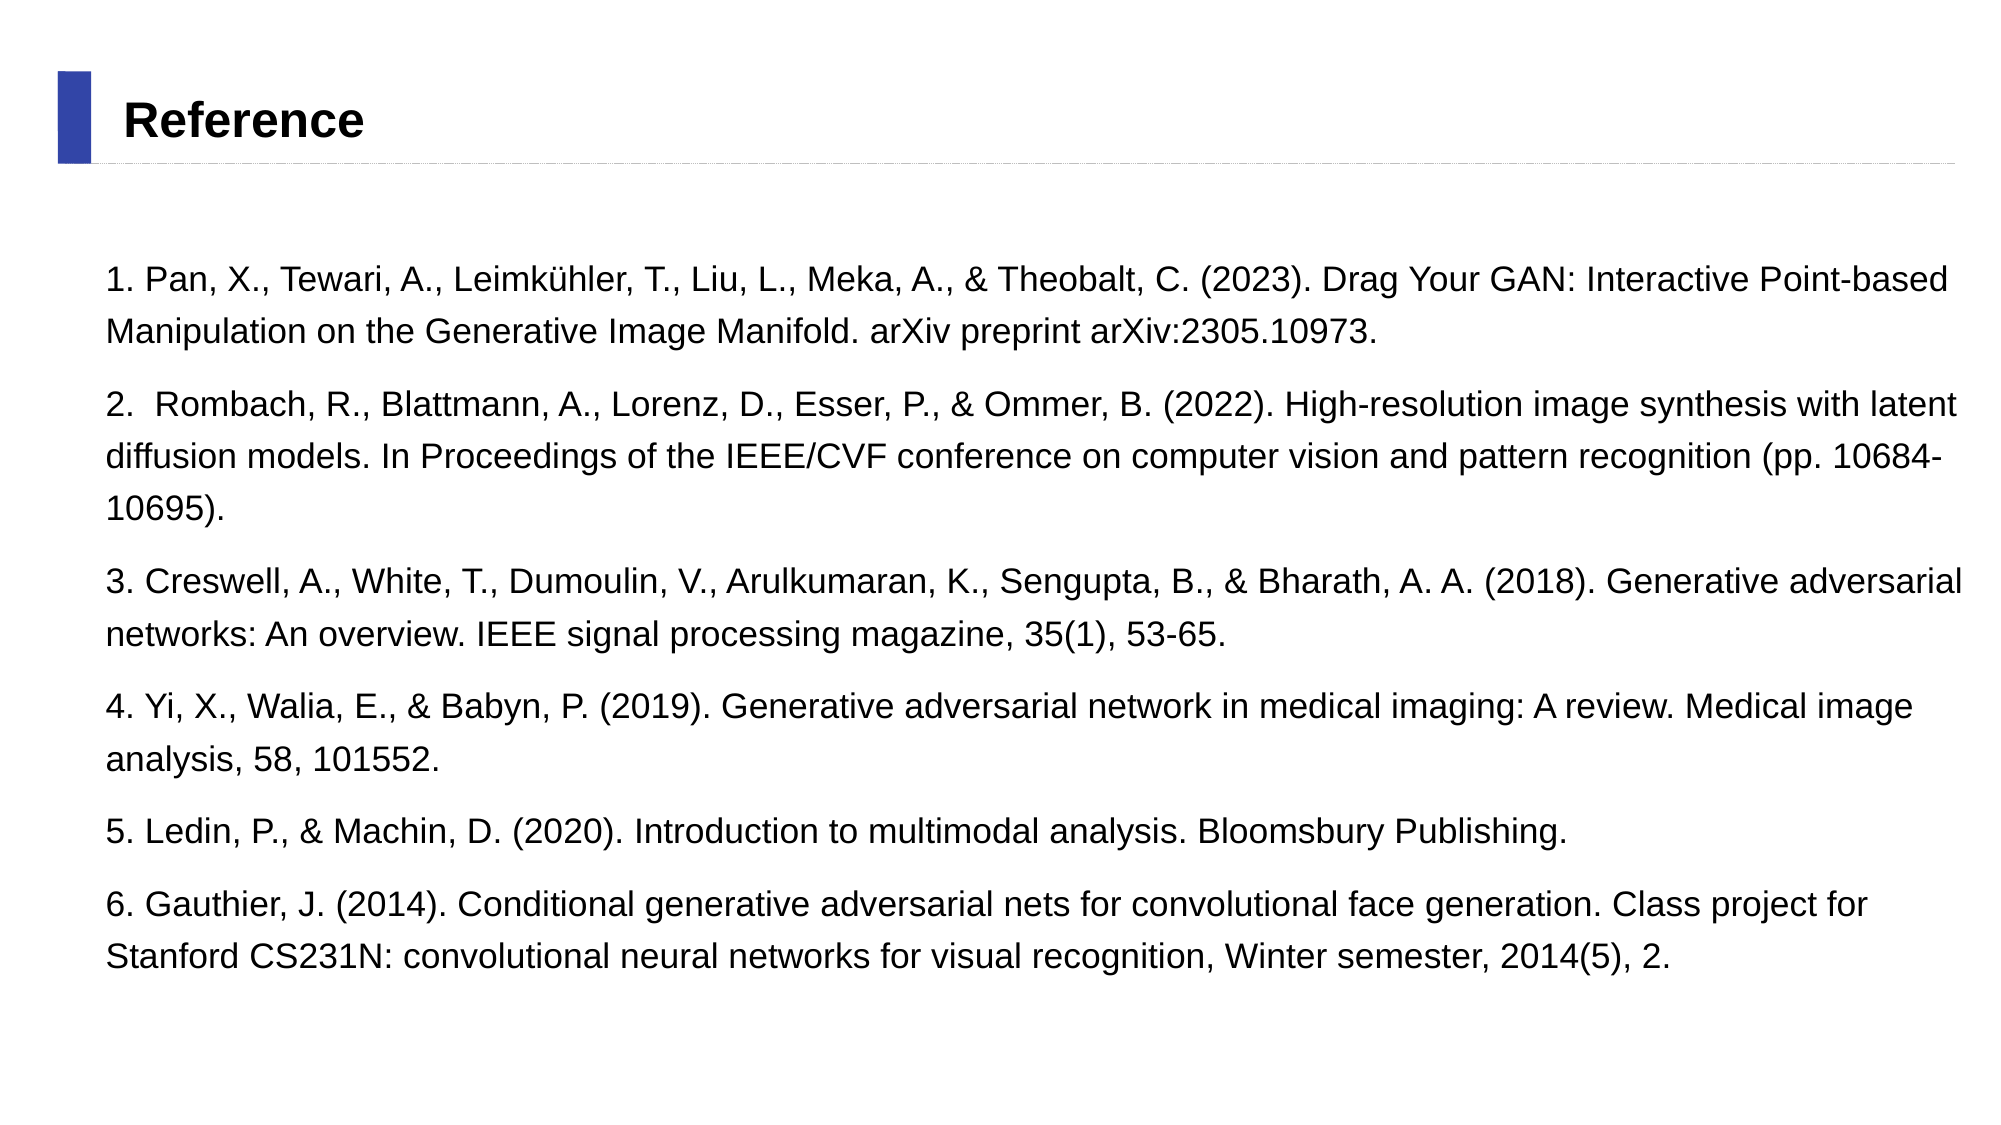

Reference
1. Pan, X., Tewari, A., Leimkühler, T., Liu, L., Meka, A., & Theobalt, C. (2023). Drag Your GAN: Interactive Point-based Manipulation on the Generative Image Manifold. arXiv preprint arXiv:2305.10973.
2.  Rombach, R., Blattmann, A., Lorenz, D., Esser, P., & Ommer, B. (2022). High-resolution image synthesis with latent diffusion models. In Proceedings of the IEEE/CVF conference on computer vision and pattern recognition (pp. 10684-10695).
3. Creswell, A., White, T., Dumoulin, V., Arulkumaran, K., Sengupta, B., & Bharath, A. A. (2018). Generative adversarial networks: An overview. IEEE signal processing magazine, 35(1), 53-65.
4. Yi, X., Walia, E., & Babyn, P. (2019). Generative adversarial network in medical imaging: A review. Medical image analysis, 58, 101552.
5. Ledin, P., & Machin, D. (2020). Introduction to multimodal analysis. Bloomsbury Publishing.
6. Gauthier, J. (2014). Conditional generative adversarial nets for convolutional face generation. Class project for Stanford CS231N: convolutional neural networks for visual recognition, Winter semester, 2014(5), 2.